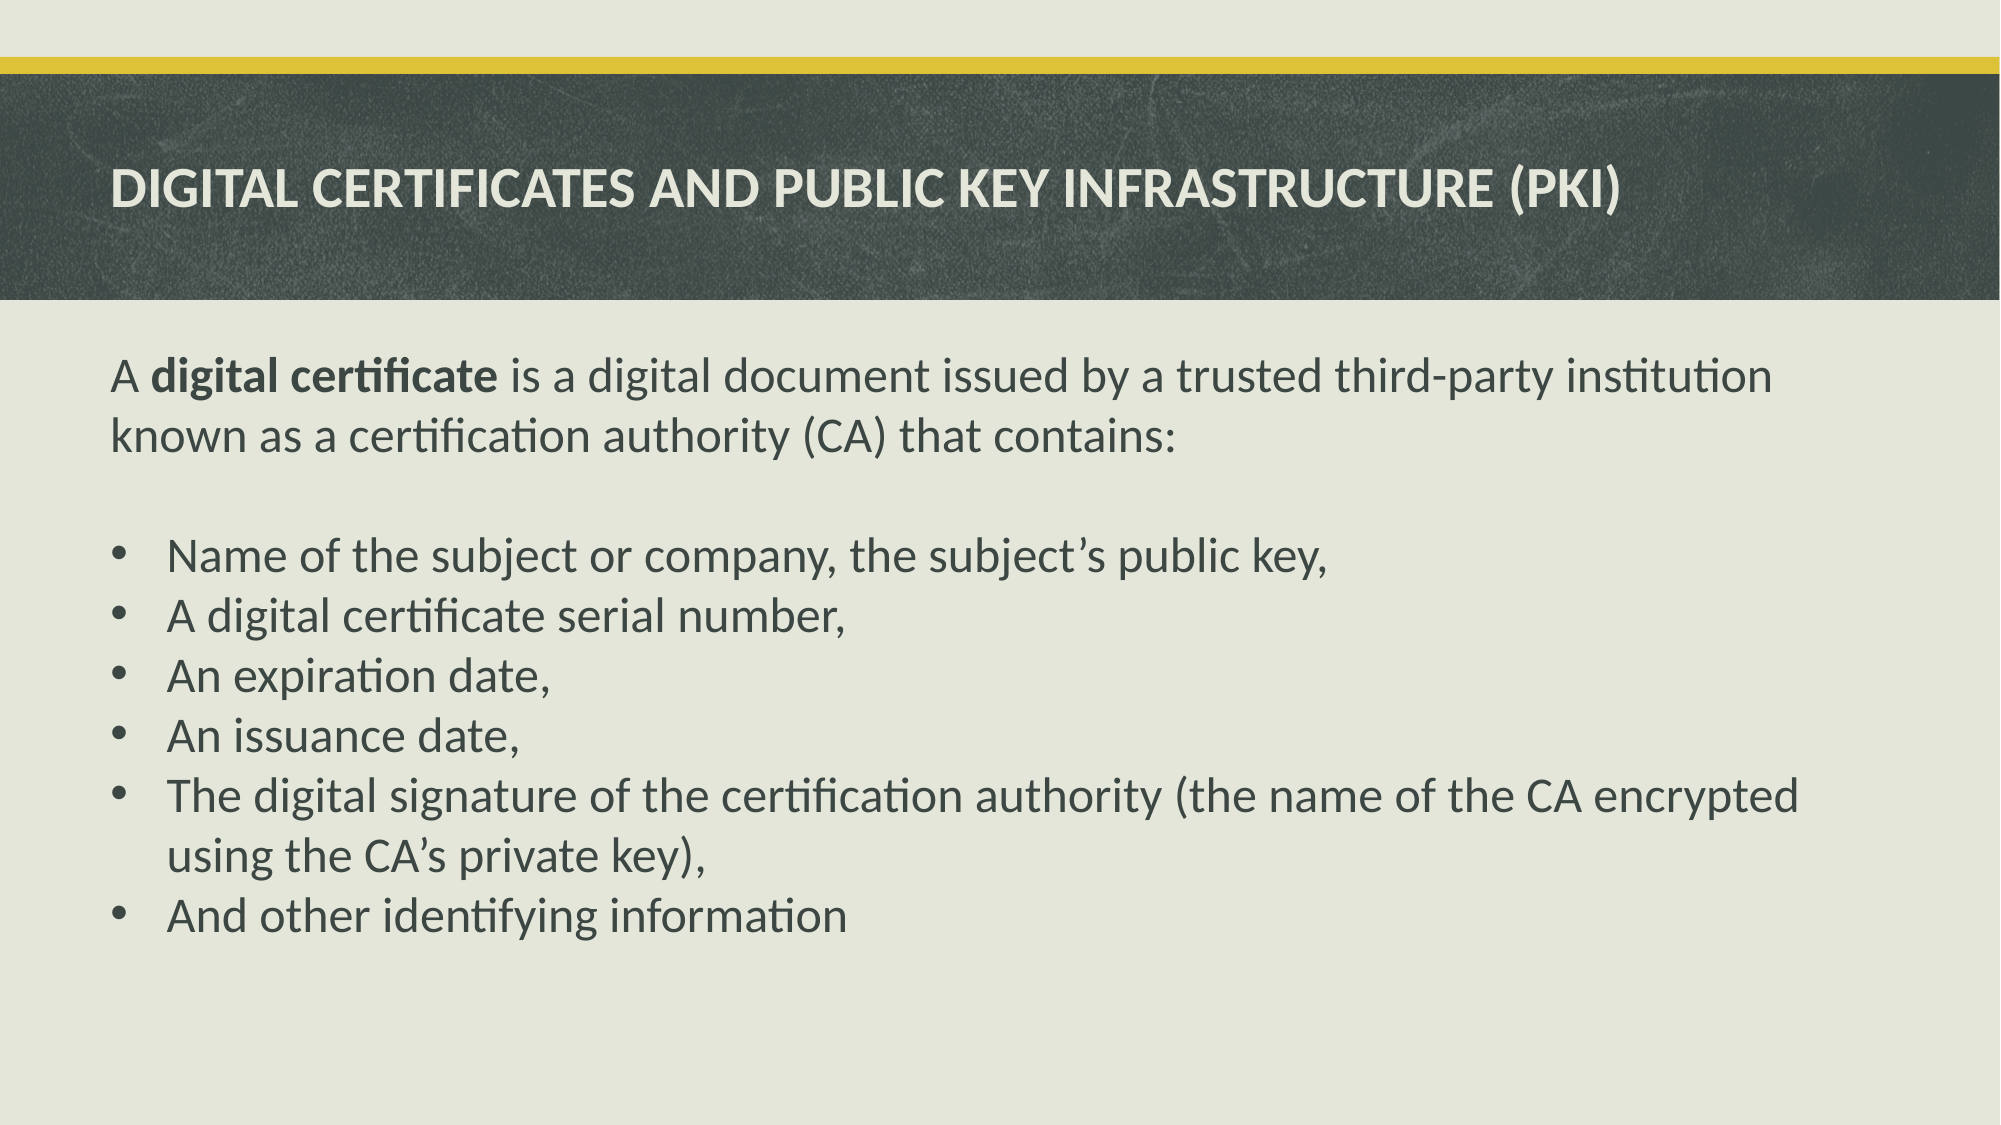

# DIGITAL CERTIFICATES AND PUBLIC KEY INFRASTRUCTURE (PKI)
A digital certificate is a digital document issued by a trusted third-party institution known as a certification authority (CA) that contains:

Name of the subject or company, the subject’s public key,
A digital certificate serial number,
An expiration date,
An issuance date,
The digital signature of the certification authority (the name of the CA encrypted using the CA’s private key),
And other identifying information